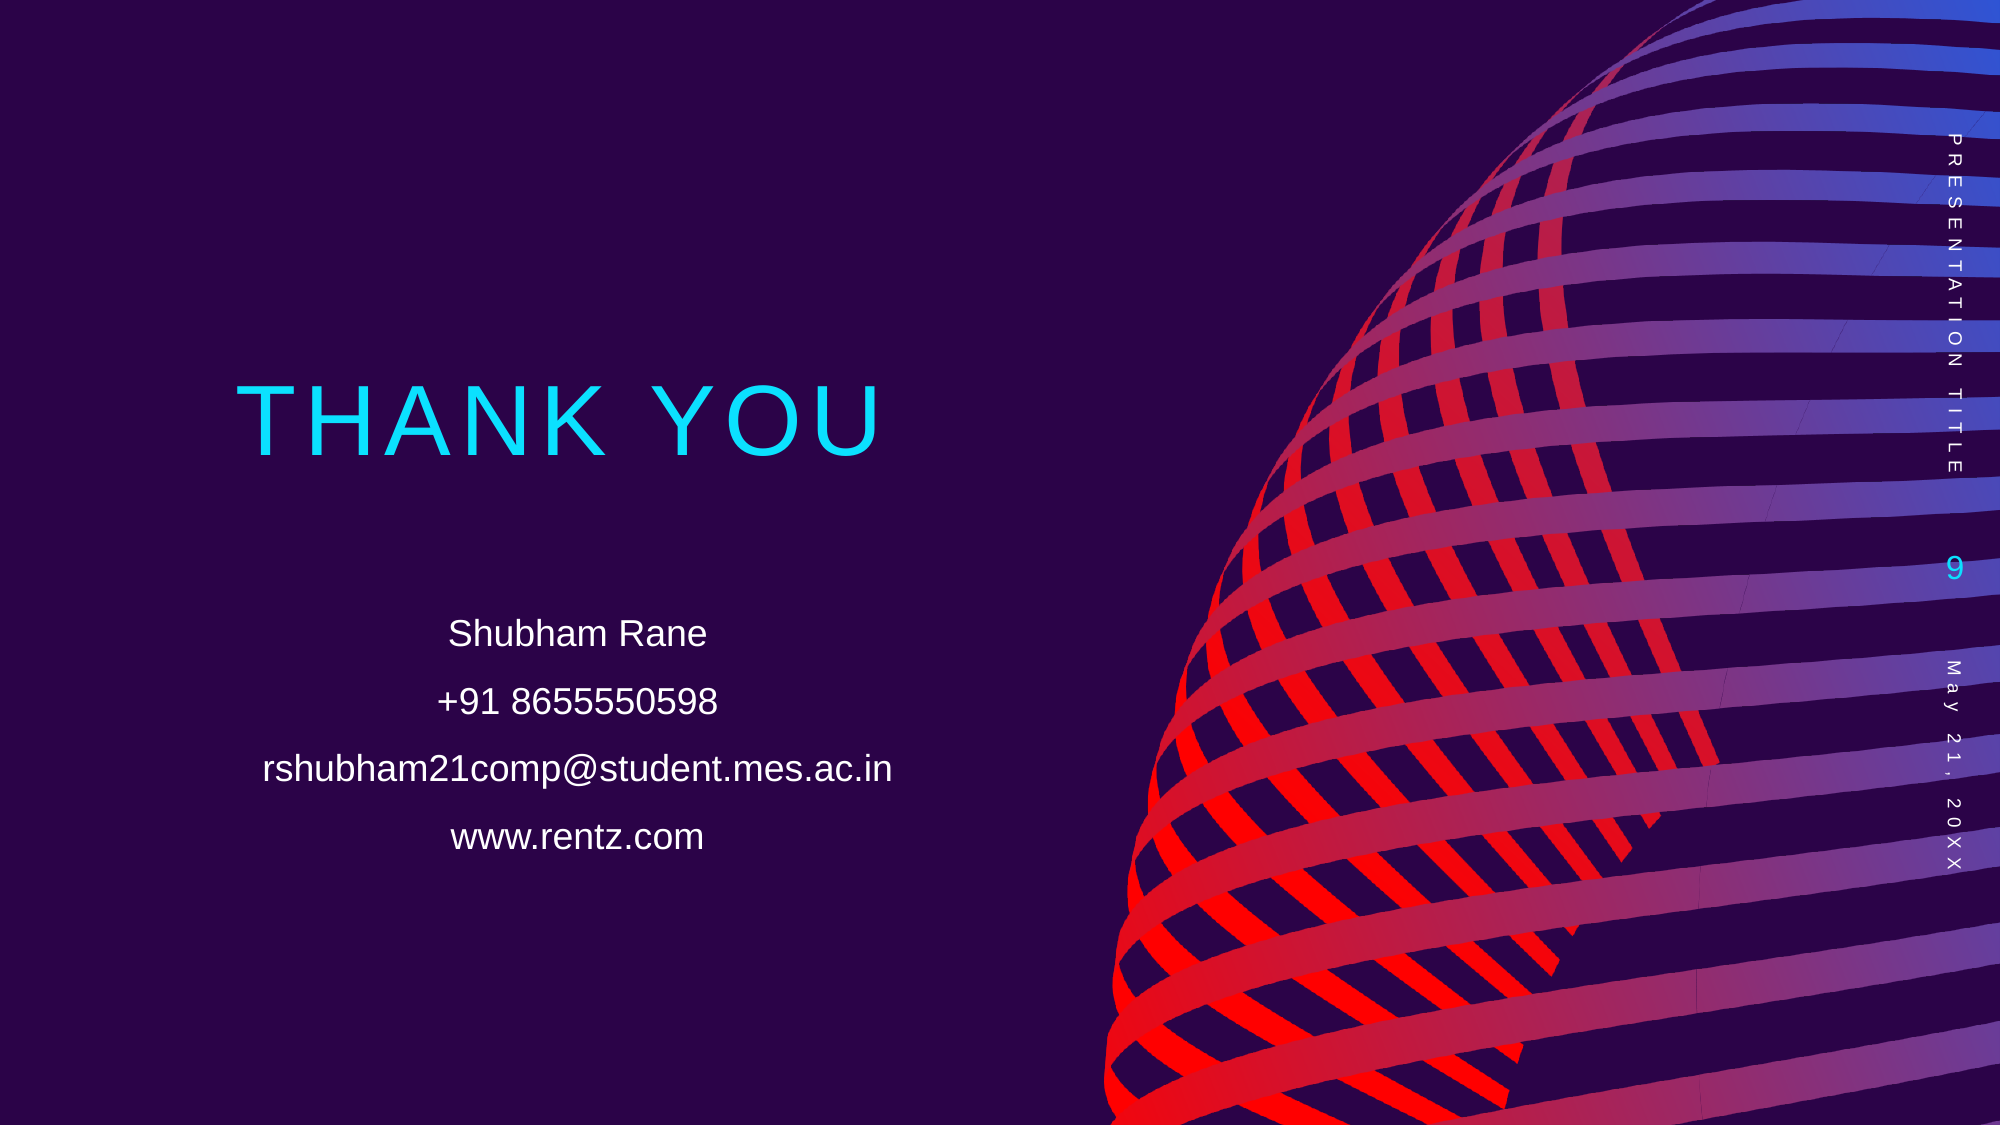

# Thank you
PRESENTATION TITLE
9
Shubham Rane
+91 8655550598
rshubham21comp@student.mes.ac.in
www.rentz.com​
May 21, 20XX